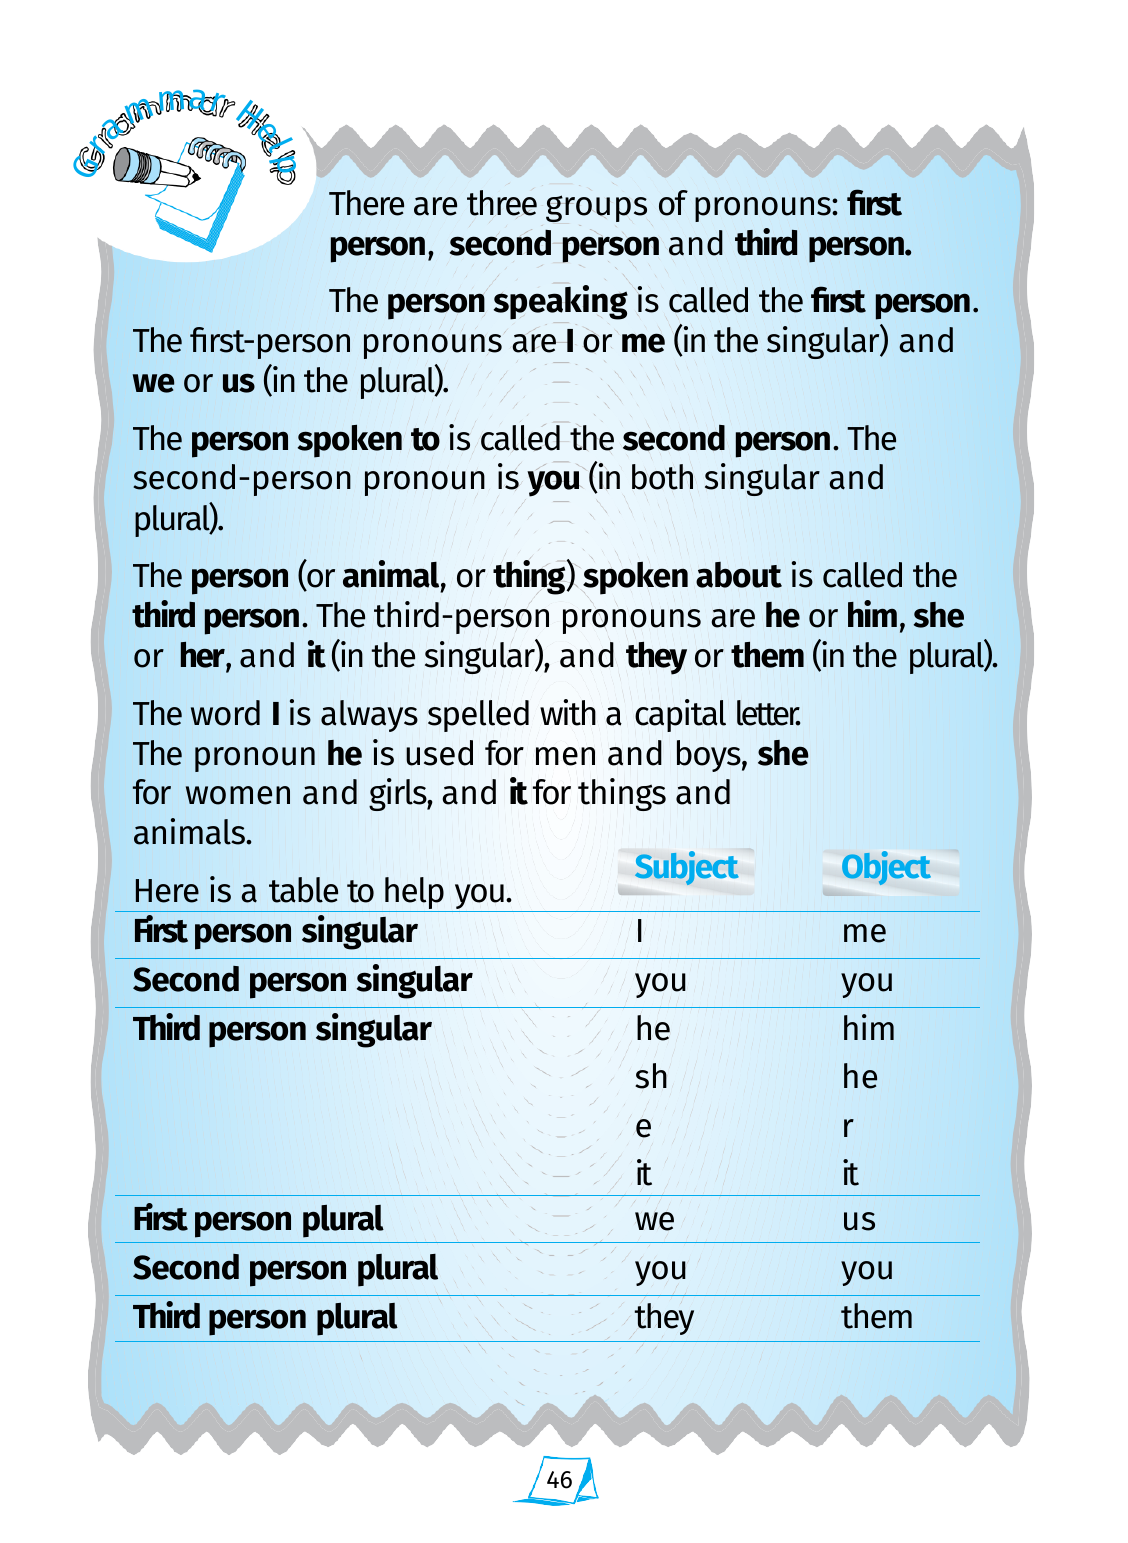

m
a
r
m
H
a
r
e
l
G
p
There are three groups of pronouns: first person,  second person and third person.
The person speaking is called the first person.
The first-person pronouns are I or me (in the singular) and
we or us (in the plural).
The person spoken to is called the second person. The  second-person pronoun is you (in both singular and plural).
The person (or animal, or thing) spoken about is called the  third person. The third-person pronouns are he or him, she or  her, and it (in the singular), and they or them (in the plural).
The word I is always spelled with a capital letter.  The pronoun he is used for men and boys, she for  women and girls, and it for things and animals.
Here is a table to help you.
|  | Subject | Object |
| --- | --- | --- |
| First person singular | I | me |
| Second person singular | you | you |
| Third person singular | he she it | him her it |
| First person plural | we | us |
| Second person plural | you | you |
| Third person plural | they | them |
46